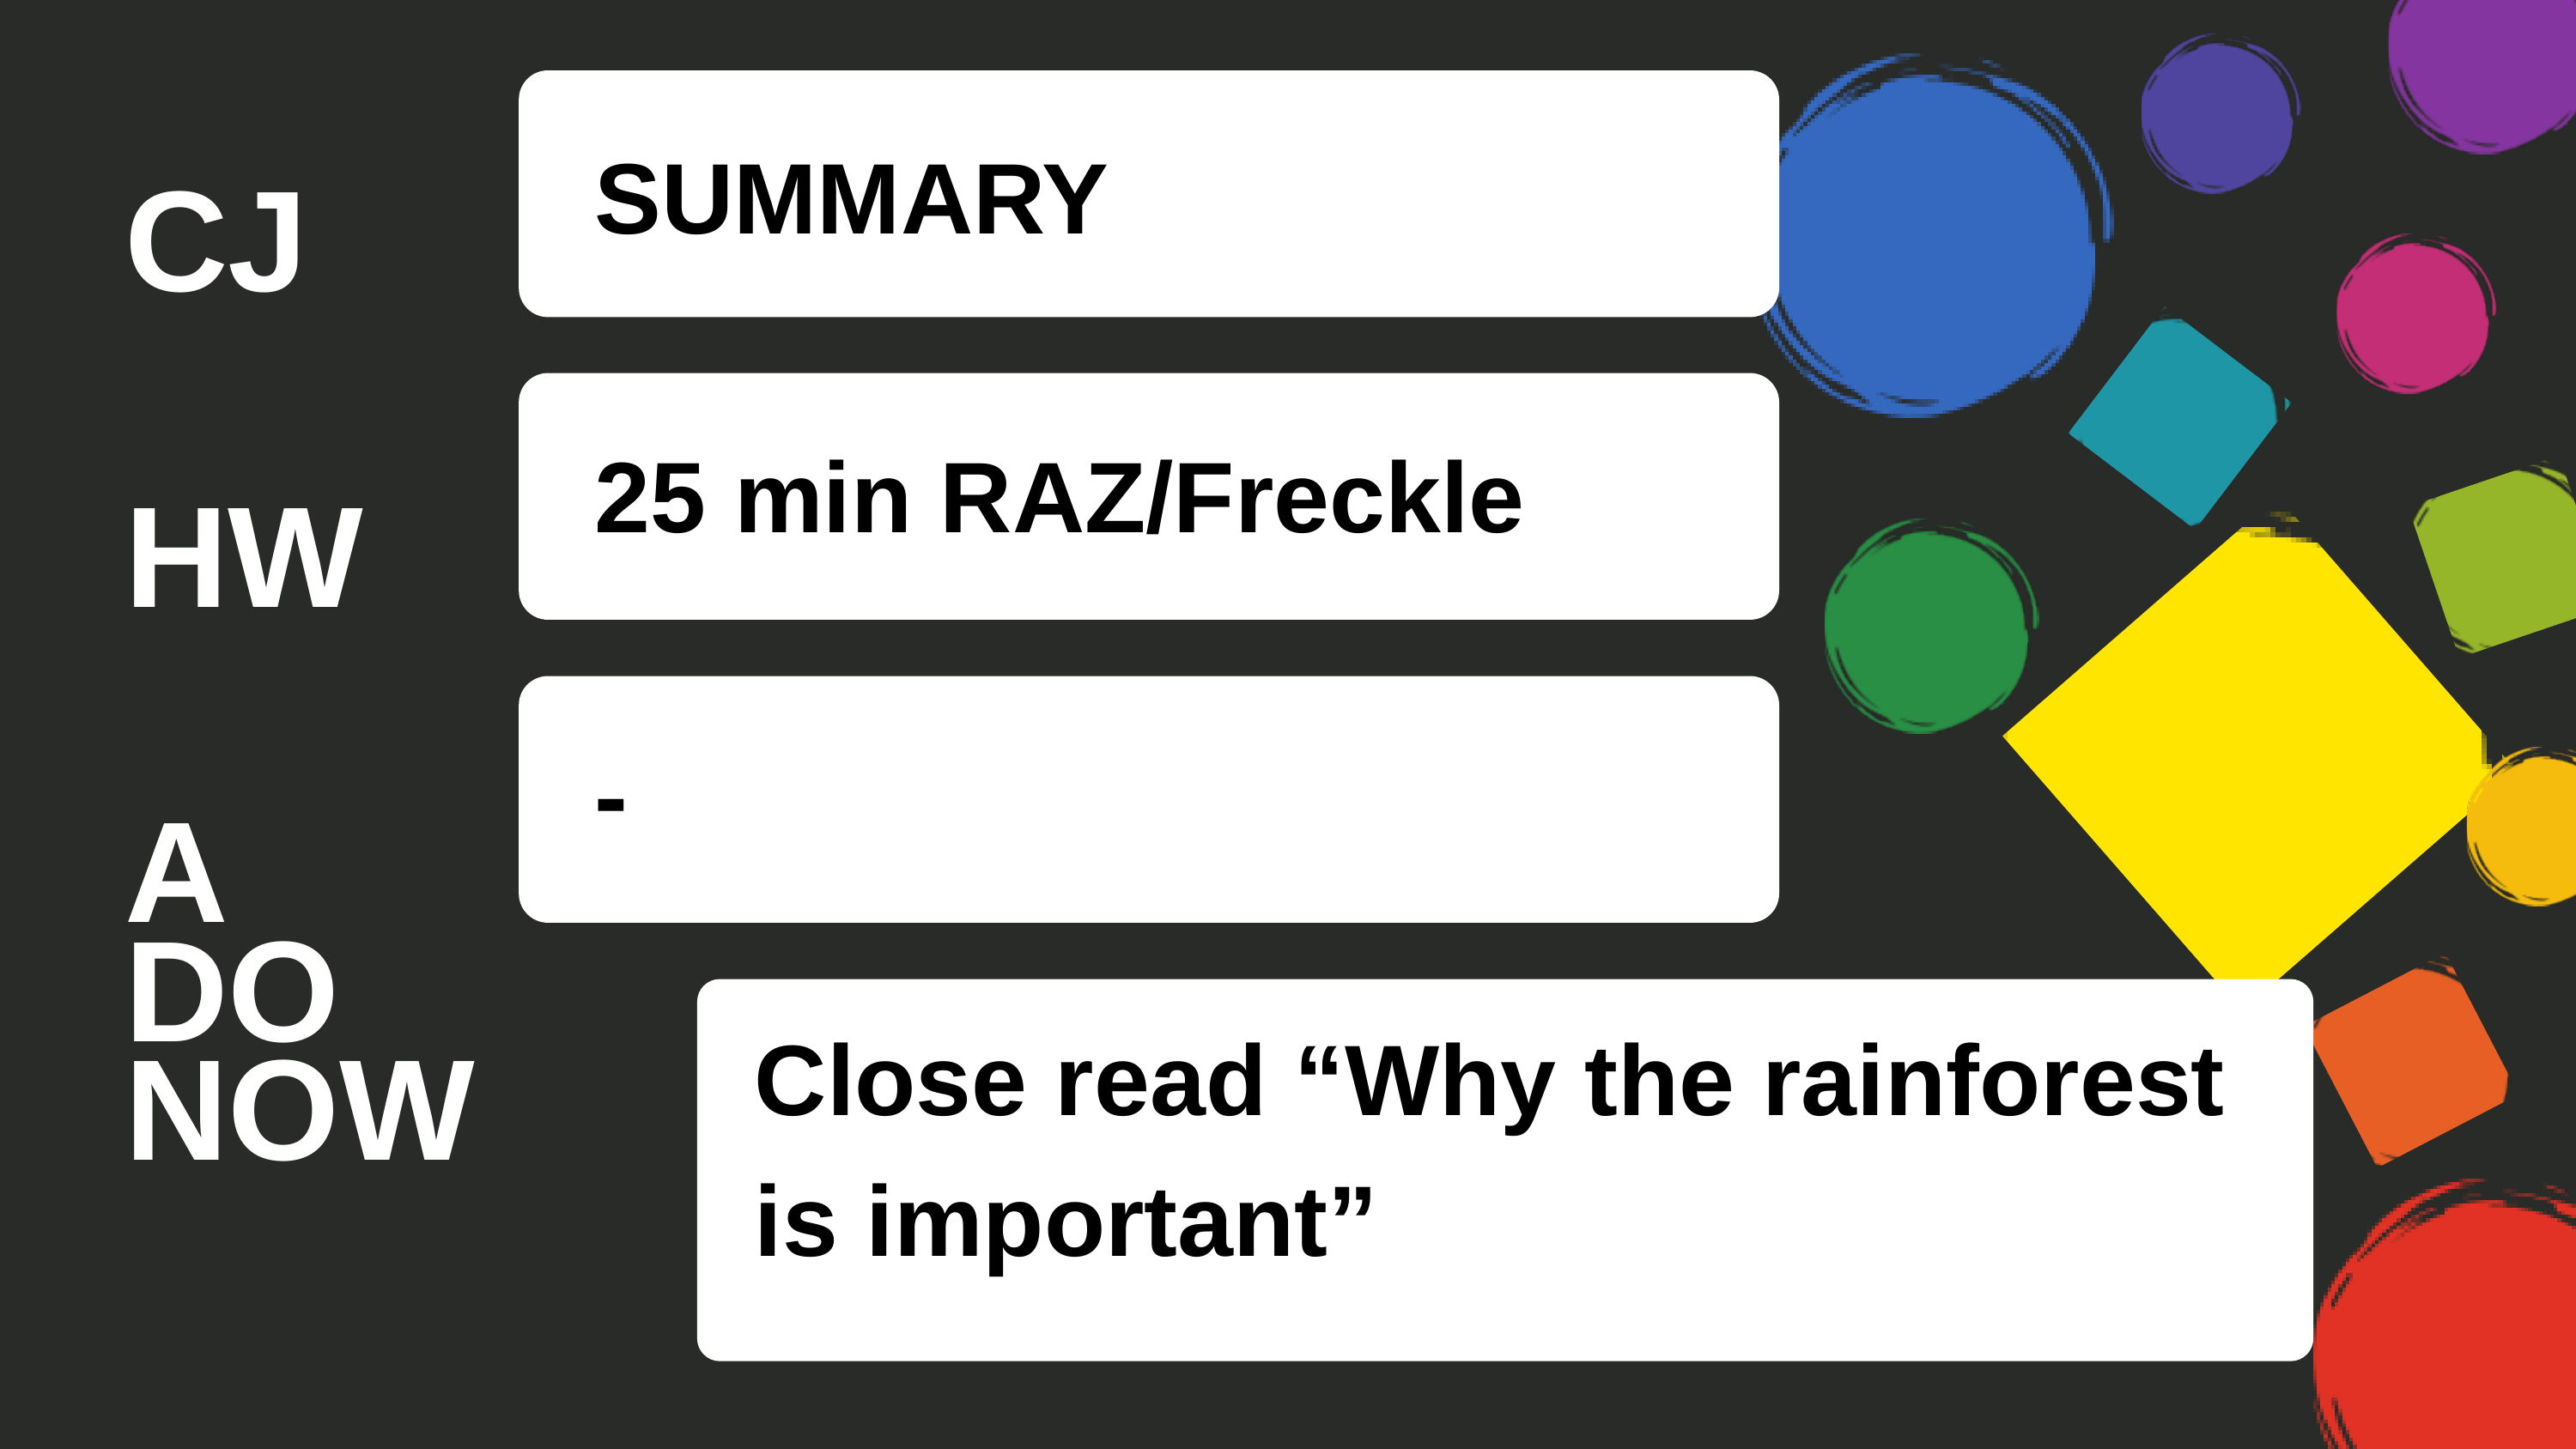

CJ
HW
A
DO
NOW
SUMMARY
25 min RAZ/Freckle
-
Close read “Why the rainforest is important”